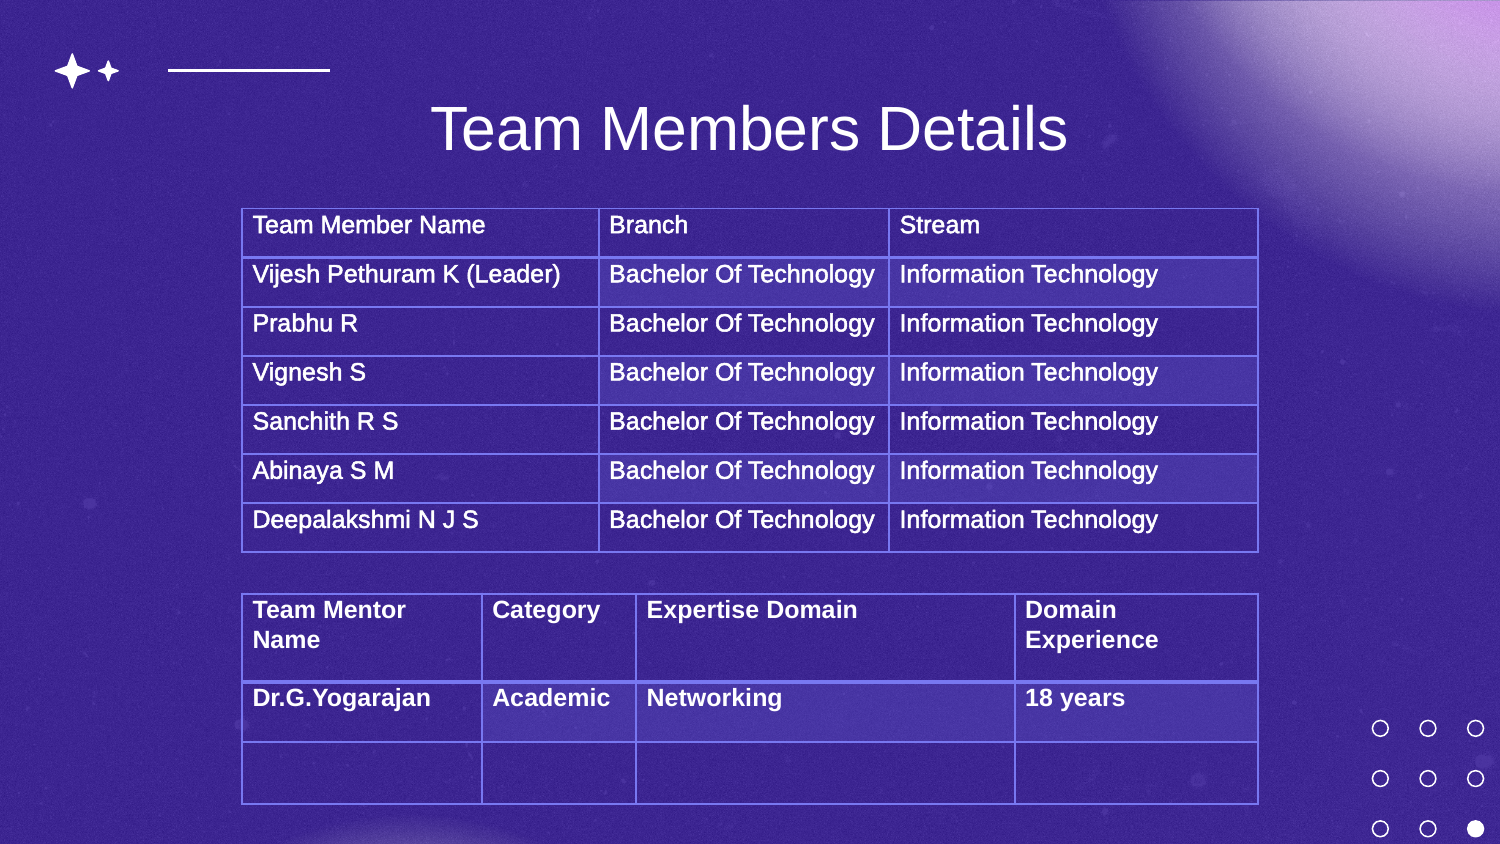

# Team Members Details
| Team Member Name | Branch | Stream |
| --- | --- | --- |
| Vijesh Pethuram K (Leader) | Bachelor Of Technology | Information Technology |
| Prabhu R | Bachelor Of Technology | Information Technology |
| Vignesh S | Bachelor Of Technology | Information Technology |
| Sanchith R S | Bachelor Of Technology | Information Technology |
| Abinaya S M | Bachelor Of Technology | Information Technology |
| Deepalakshmi N J S | Bachelor Of Technology | Information Technology |
| Team Mentor Name | Category | Expertise Domain | Domain Experience |
| --- | --- | --- | --- |
| Dr.G.Yogarajan | Academic | Networking | 18 years |
|  |  |  |  |